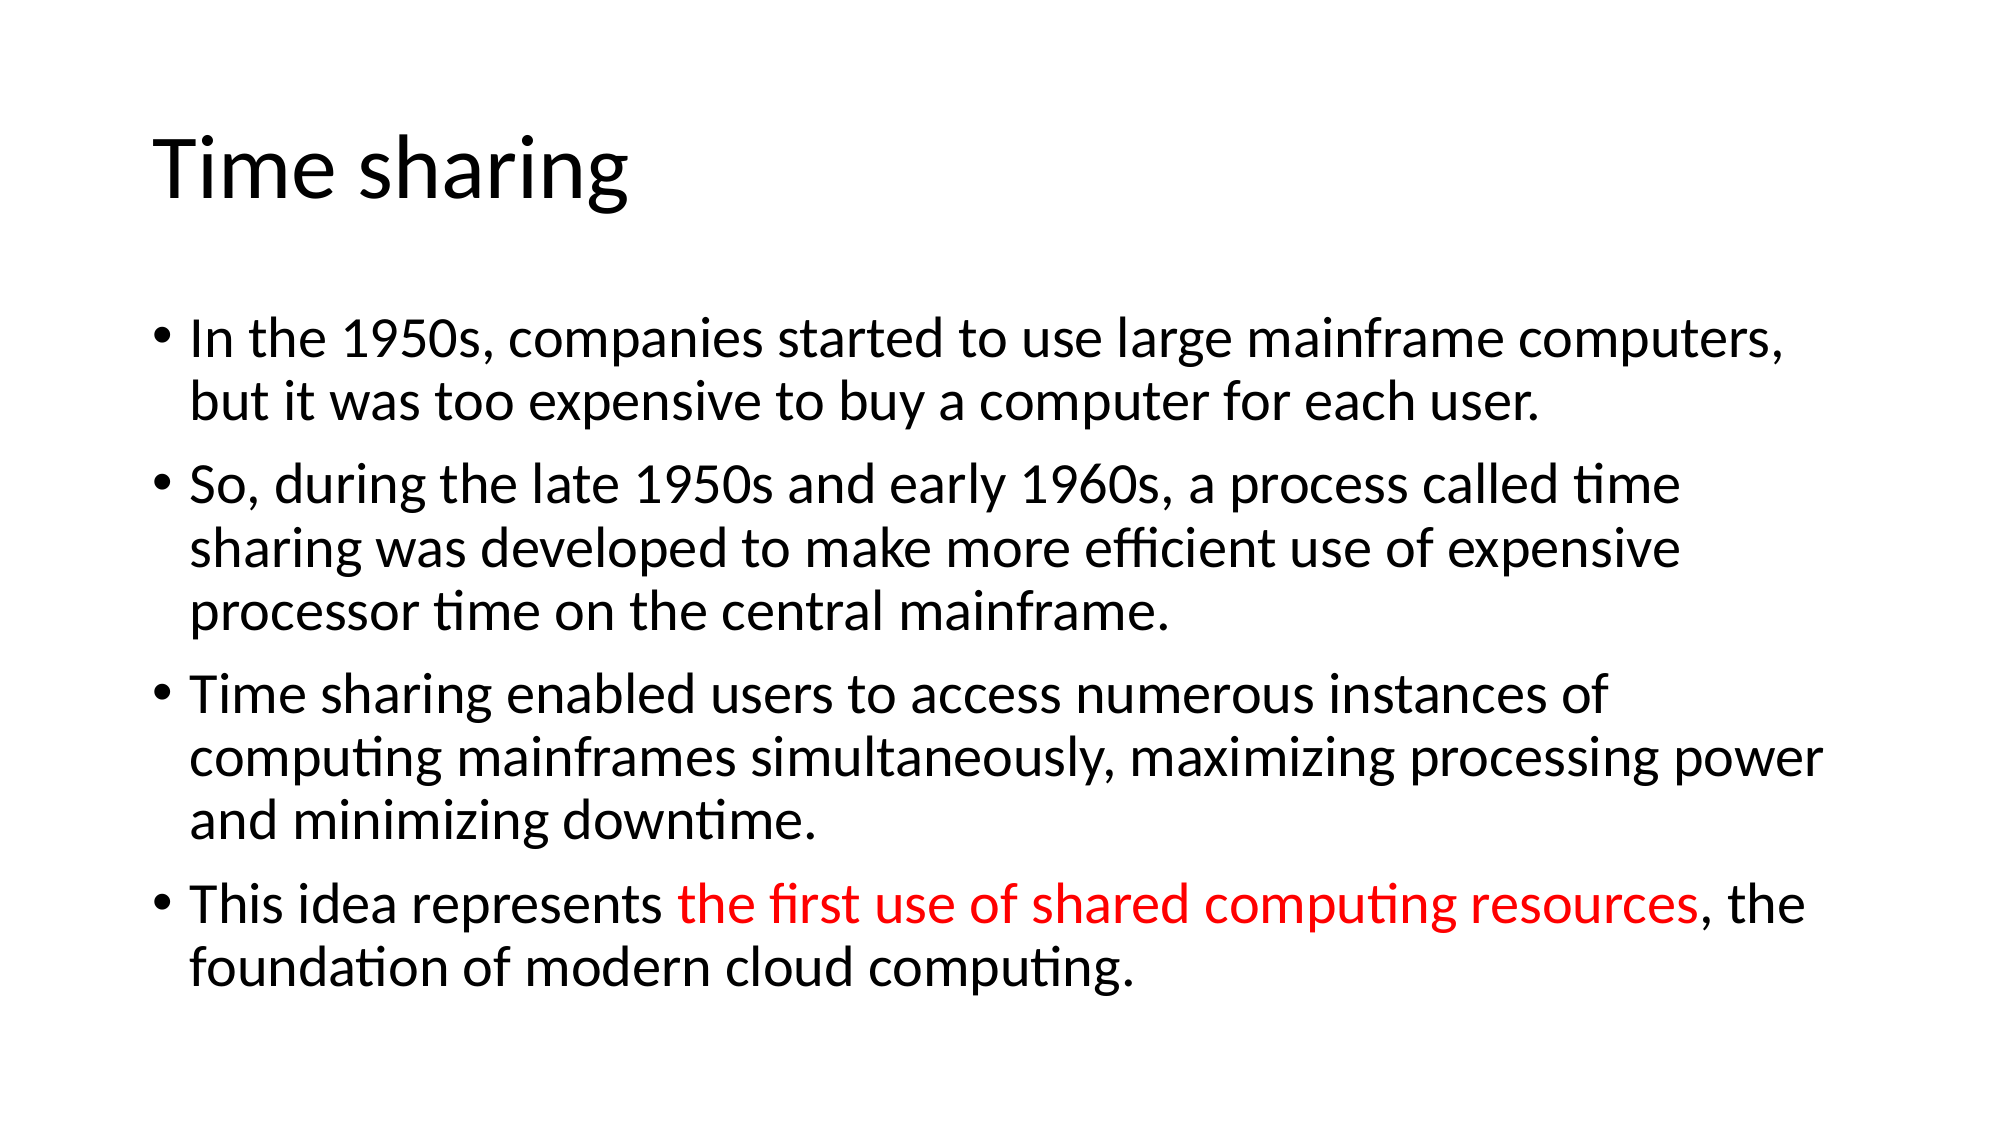

# Time sharing
In the 1950s, companies started to use large mainframe computers, but it was too expensive to buy a computer for each user.
So, during the late 1950s and early 1960s, a process called time sharing was developed to make more efficient use of expensive processor time on the central mainframe.
Time sharing enabled users to access numerous instances of computing mainframes simultaneously, maximizing processing power and minimizing downtime.
This idea represents the first use of shared computing resources, the foundation of modern cloud computing.